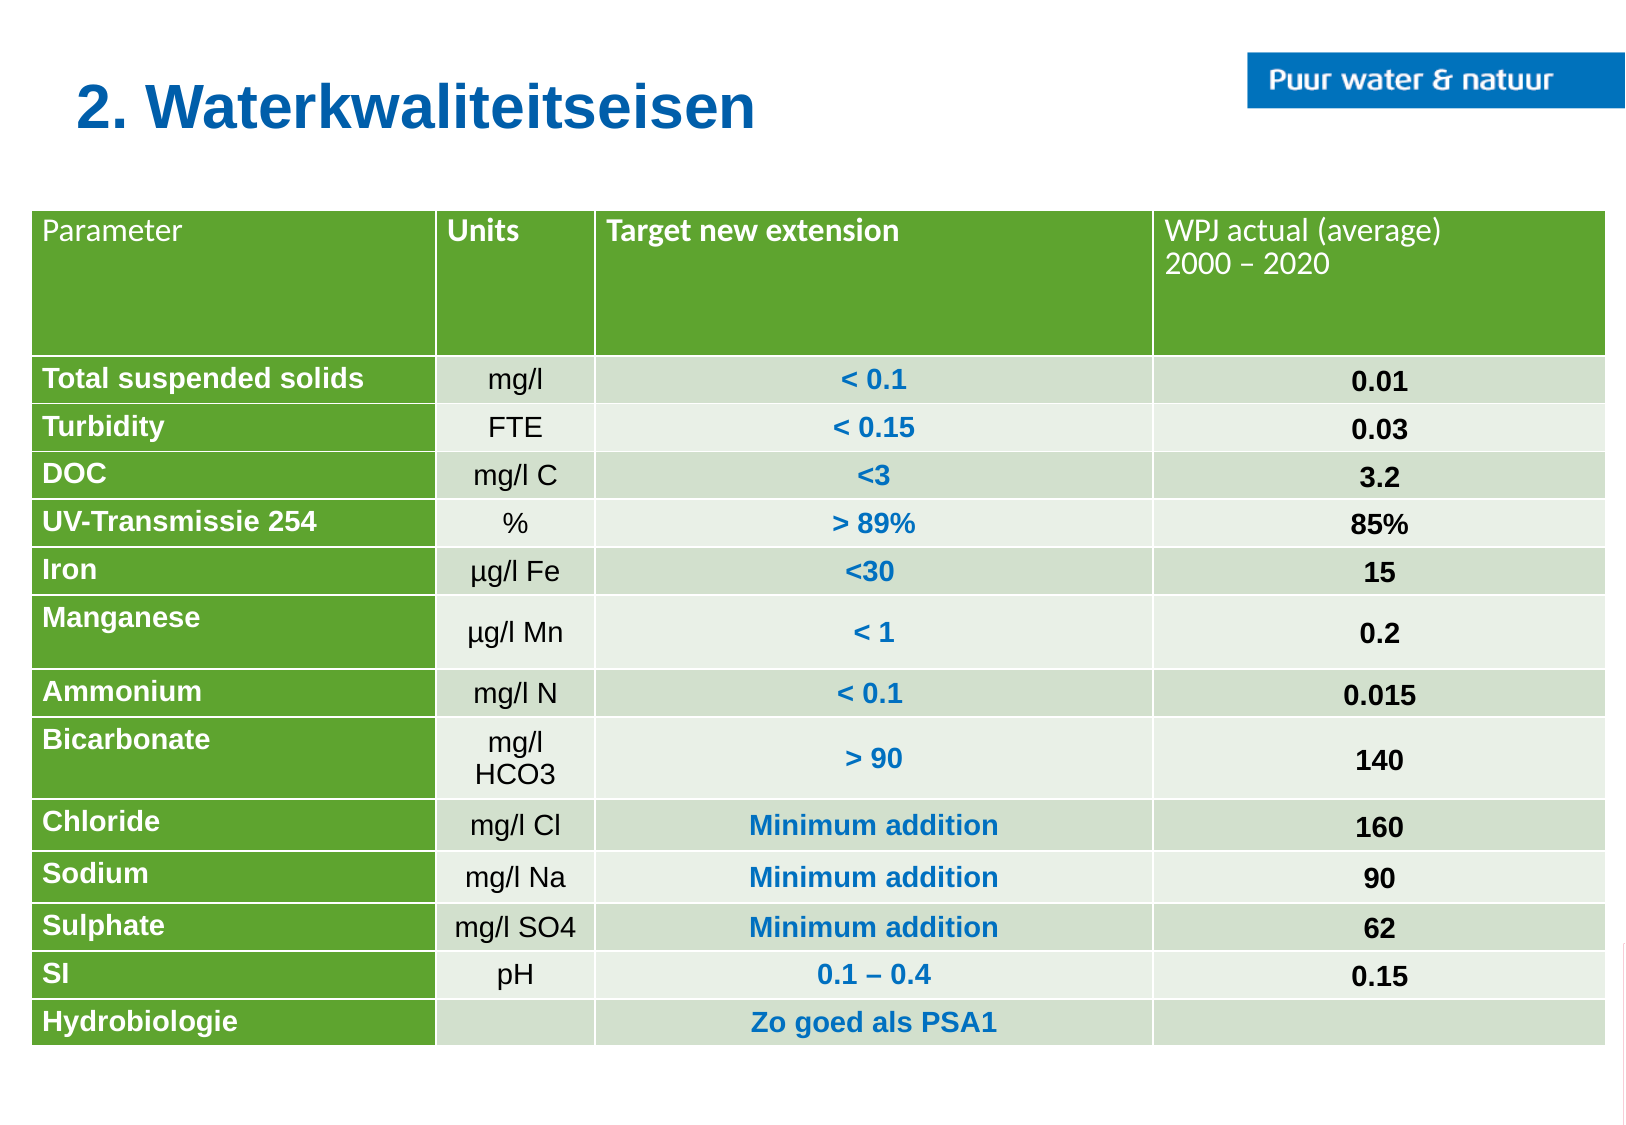

# 2. Waterkwaliteitseisen
| Parameter | Units | Target new extension | WPJ actual (average) 2000 – 2020 |
| --- | --- | --- | --- |
| Total suspended solids | mg/l | < 0.1 | 0.01 |
| Turbidity | FTE | < 0.15 | 0.03 |
| DOC | mg/l C | <3 | 3.2 |
| UV-Transmissie 254 | % | > 89% | 85% |
| Iron | µg/l Fe | <30 | 15 |
| Manganese | µg/l Mn | < 1 | 0.2 |
| Ammonium | mg/l N | < 0.1 | 0.015 |
| Bicarbonate | mg/l HCO3 | > 90 | 140 |
| Chloride | mg/l Cl | Minimum addition | 160 |
| Sodium | mg/l Na | Minimum addition | 90 |
| Sulphate | mg/l SO4 | Minimum addition | 62 |
| SI | pH | 0.1 – 0.4 | 0.15 |
| Hydrobiologie |  | Zo goed als PSA1 |  |